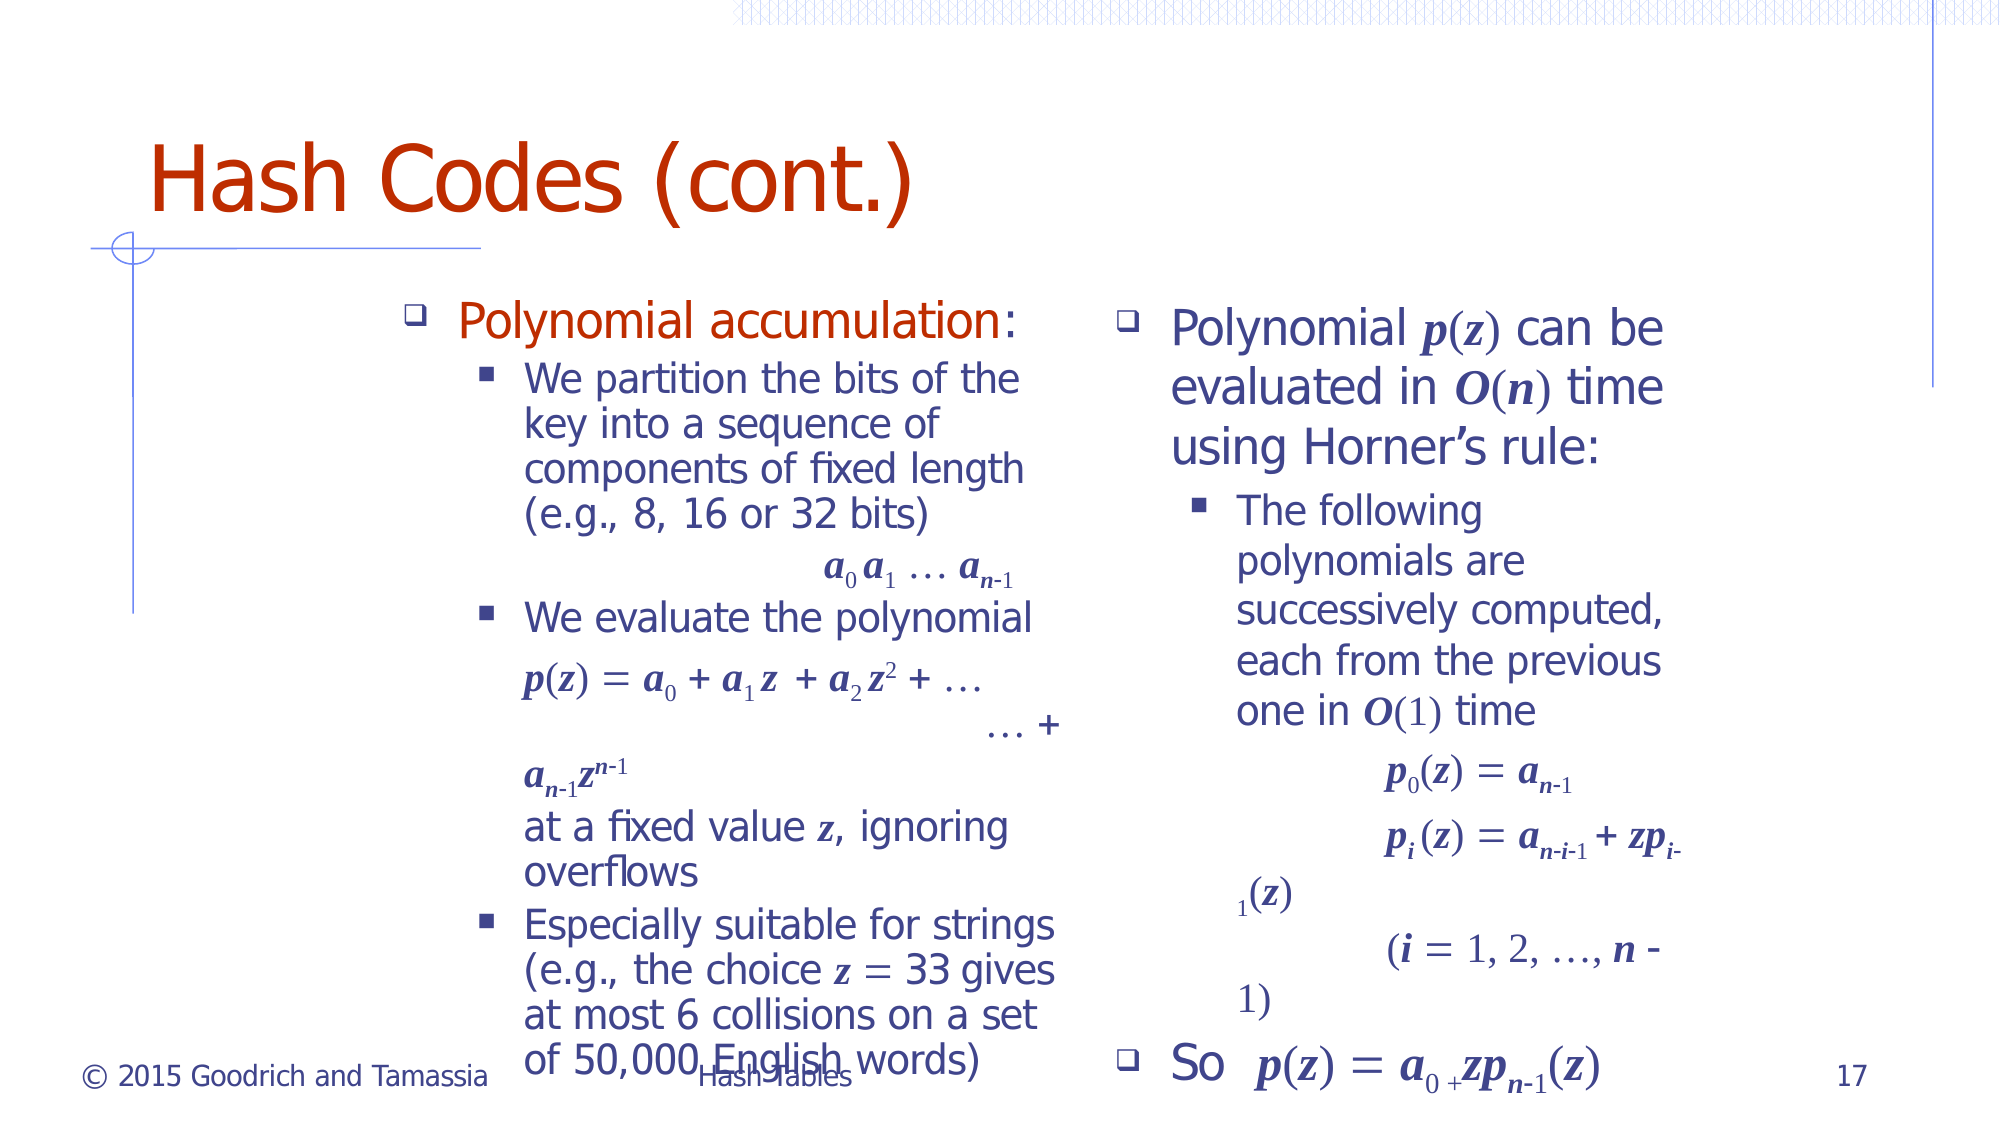

# Hash Codes (cont.)
Polynomial accumulation:
We partition the bits of the key into a sequence of components of fixed length (e.g., 8, 16 or 32 bits)
 		a0 a1 … an−1
We evaluate the polynomial
	p(z) = a0 + a1 z  + a2 z2 + …
			 … + an−1zn−1
	at a fixed value z, ignoring overflows
Especially suitable for strings (e.g., the choice z = 33 gives at most 6 collisions on a set of 50,000 English words)
Polynomial p(z) can be evaluated in O(n) time using Horner’s rule:
The following polynomials are successively computed, each from the previous one in O(1) time
		p0(z) = an−1
		pi (z) = an−i−1 + zpi−1(z)
 	(i = 1, 2, …, n −1)
So  p(z) = a0 +zpn−1(z)
© 2015 Goodrich and Tamassia
Hash Tables
17